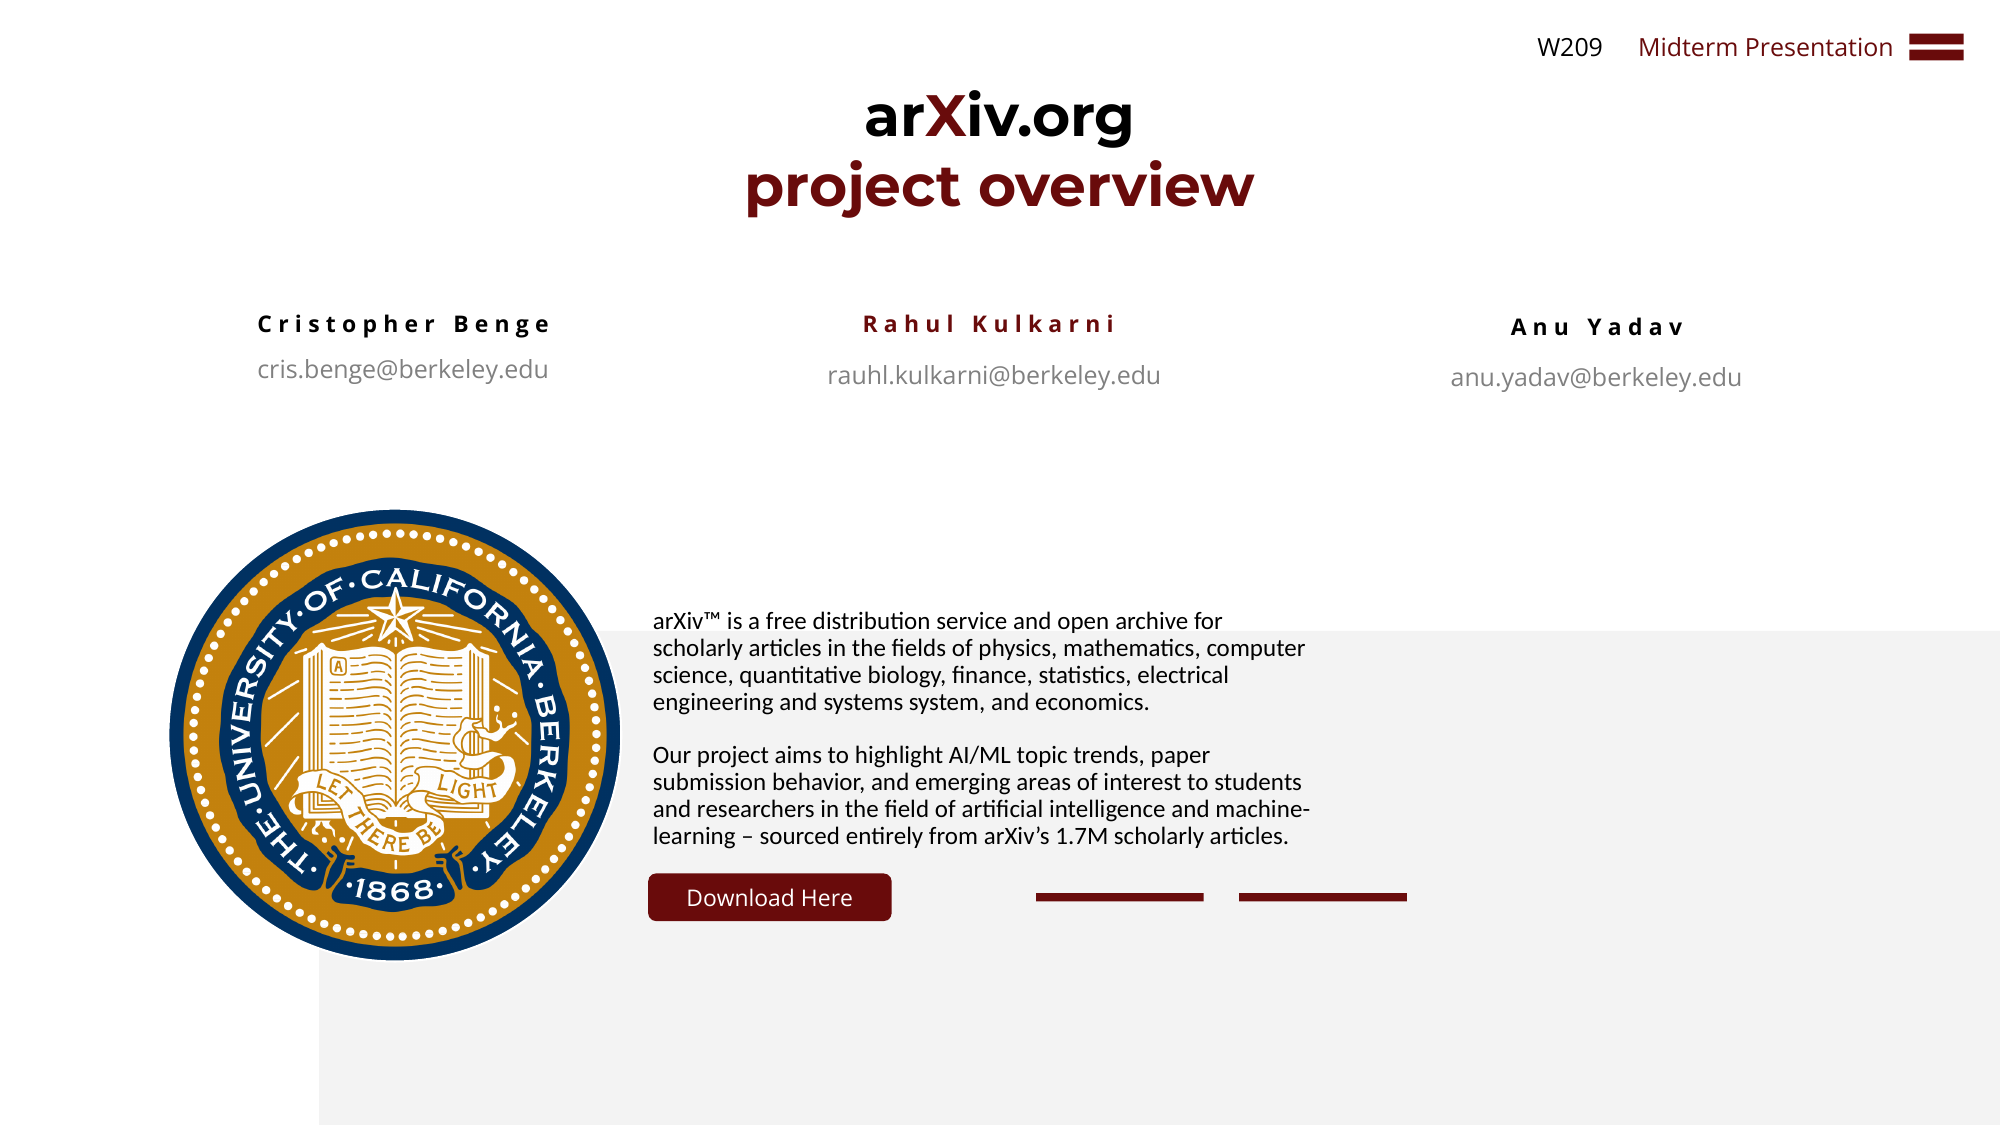

W209
Midterm Presentation

arXiv.org
project overview
Cristopher Benge
Rahul Kulkarni
Anu Yadav
cris.benge@berkeley.edu
rauhl.kulkarni@berkeley.edu
anu.yadav@berkeley.edu
arXiv™ is a free distribution service and open archive for scholarly articles in the fields of physics, mathematics, computer science, quantitative biology, finance, statistics, electrical engineering and systems system, and economics.
Our project aims to highlight AI/ML topic trends, paper submission behavior, and emerging areas of interest to students and researchers in the field of artificial intelligence and machine-learning – sourced entirely from arXiv’s 1.7M scholarly articles.

Download Here